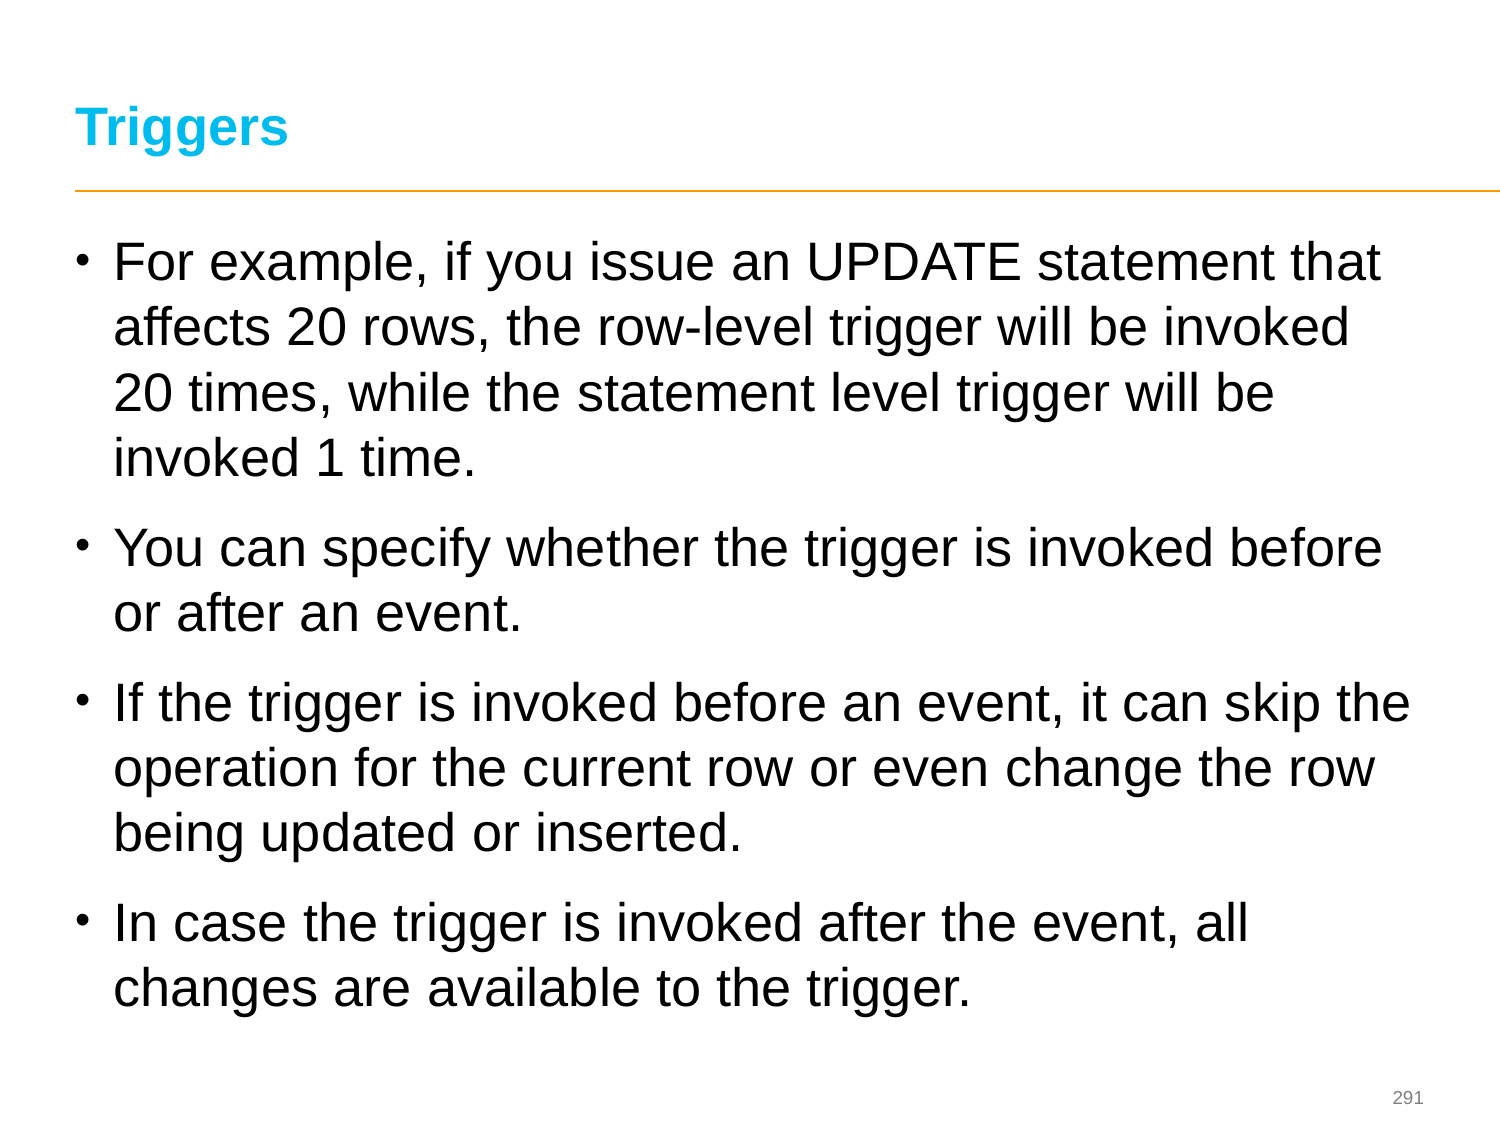

# Triggers
For example, if you issue an UPDATE statement that affects 20 rows, the row-level trigger will be invoked 20 times, while the statement level trigger will be invoked 1 time.
You can specify whether the trigger is invoked before or after an event.
If the trigger is invoked before an event, it can skip the operation for the current row or even change the row being updated or inserted.
In case the trigger is invoked after the event, all changes are available to the trigger.